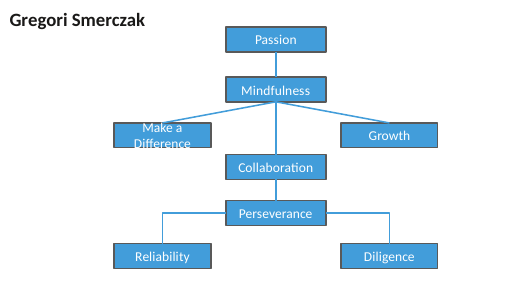

Gregori Smerczak
Passion
Mindfulness
Make a Difference
Growth
Collaboration
Perseverance
Reliability
Diligence